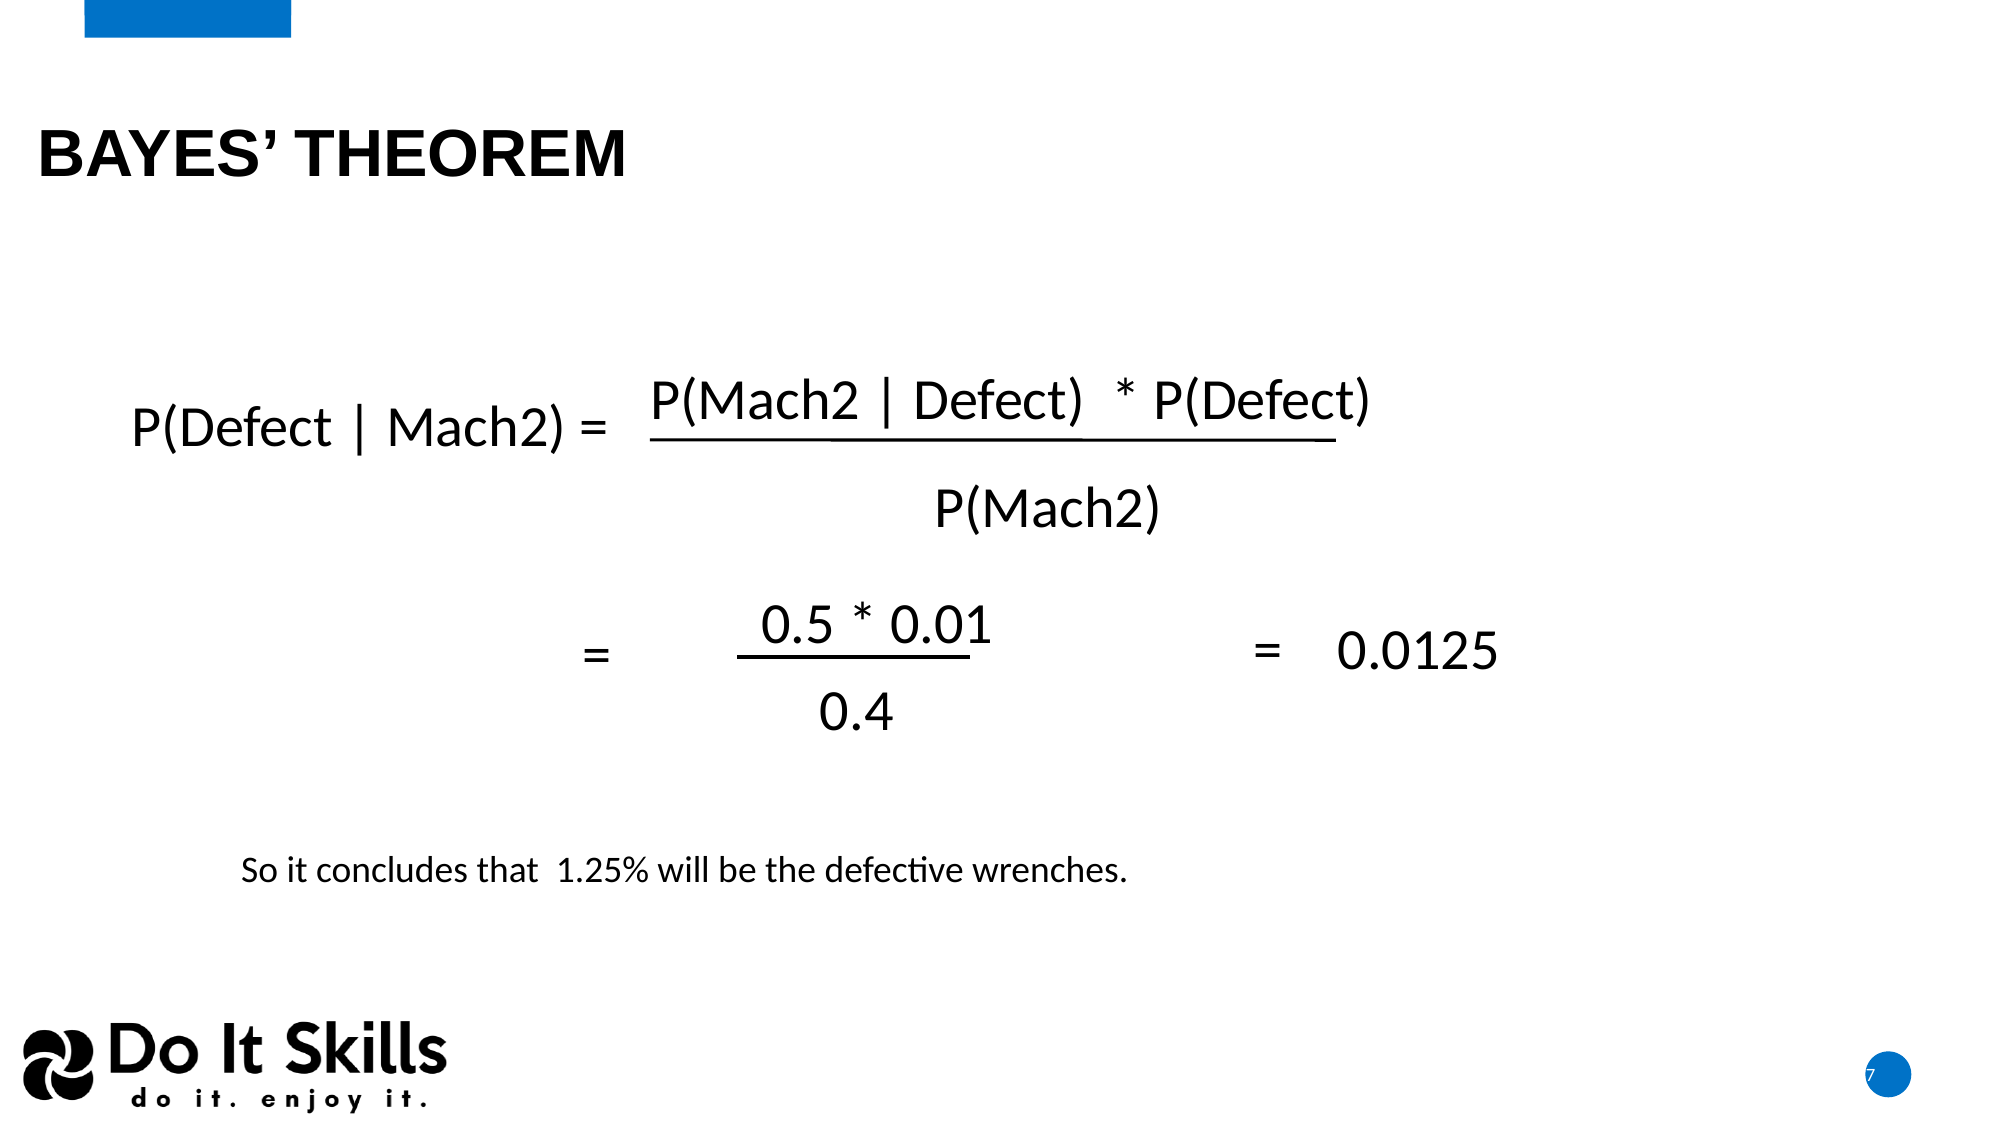

# Bayes’ theorem
P(Mach2 | Defect)  * P(Defect)
P(Defect | Mach2) =
P(Mach2)
  0.5 * 0.01
=
0.0125
=
0.4
So it concludes that  1.25% will be the defective wrenches.
37